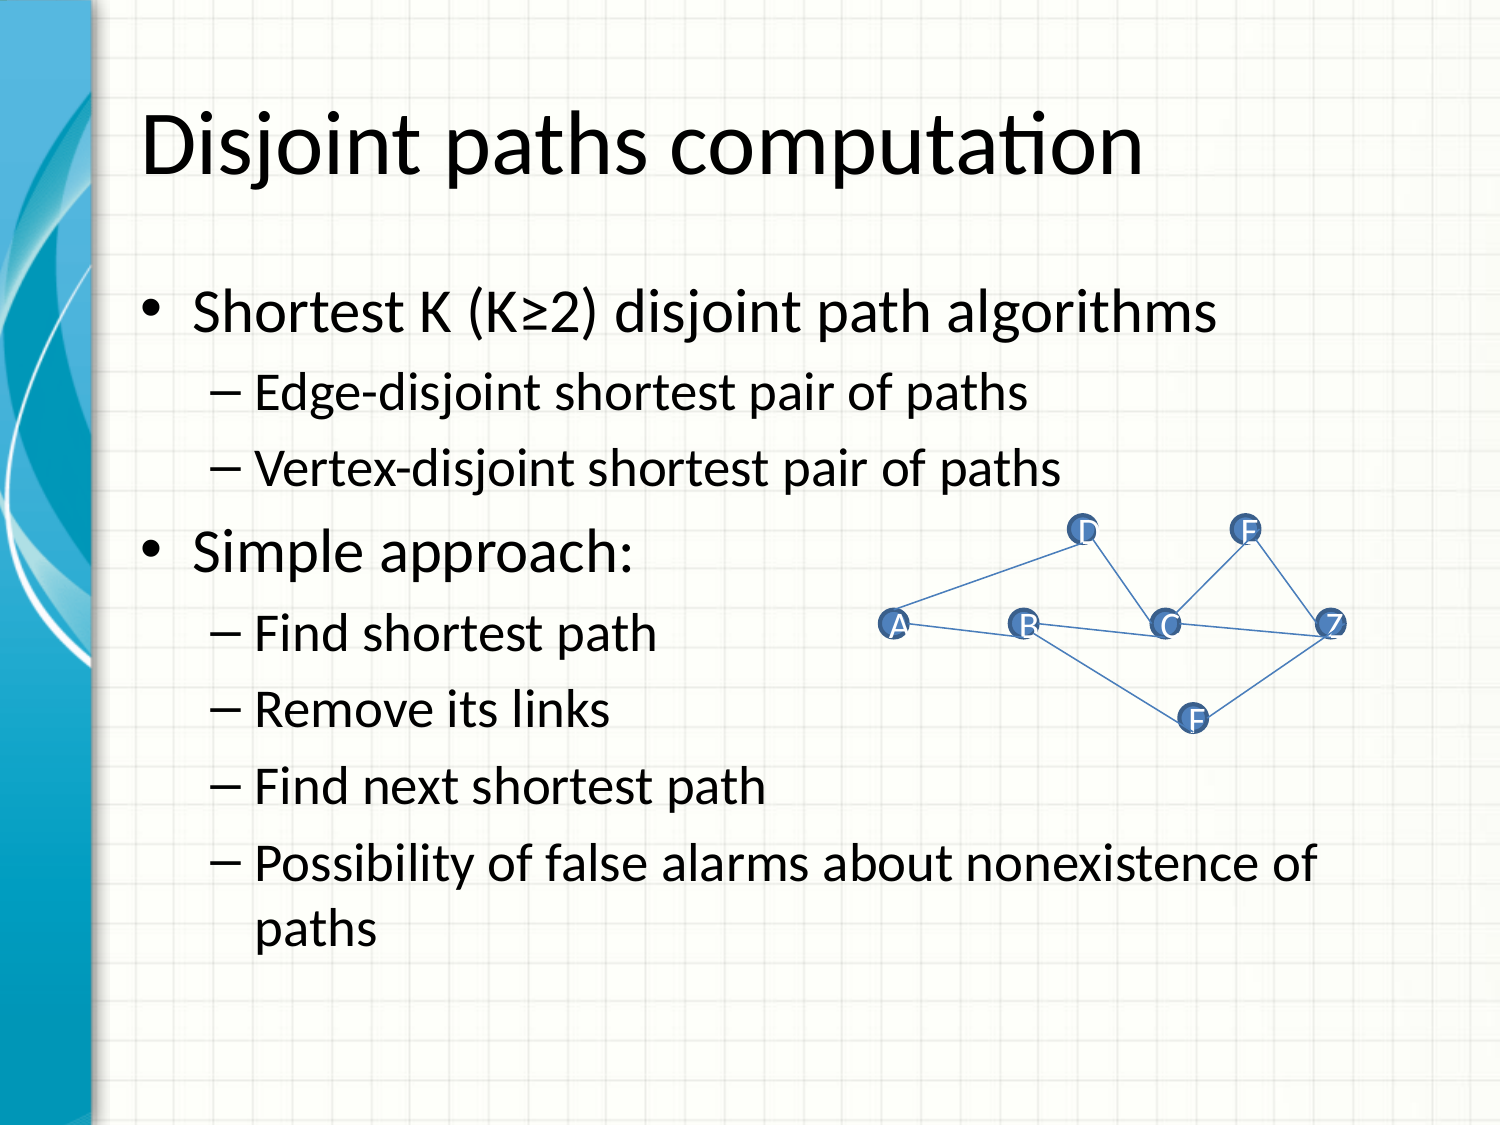

# Disjoint paths computation
Shortest K (K≥2) disjoint path algorithms
Edge-disjoint shortest pair of paths
Vertex-disjoint shortest pair of paths
Simple approach:
Find shortest path
Remove its links
Find next shortest path
Possibility of false alarms about nonexistence of paths
D
E
A
B
C
Z
F